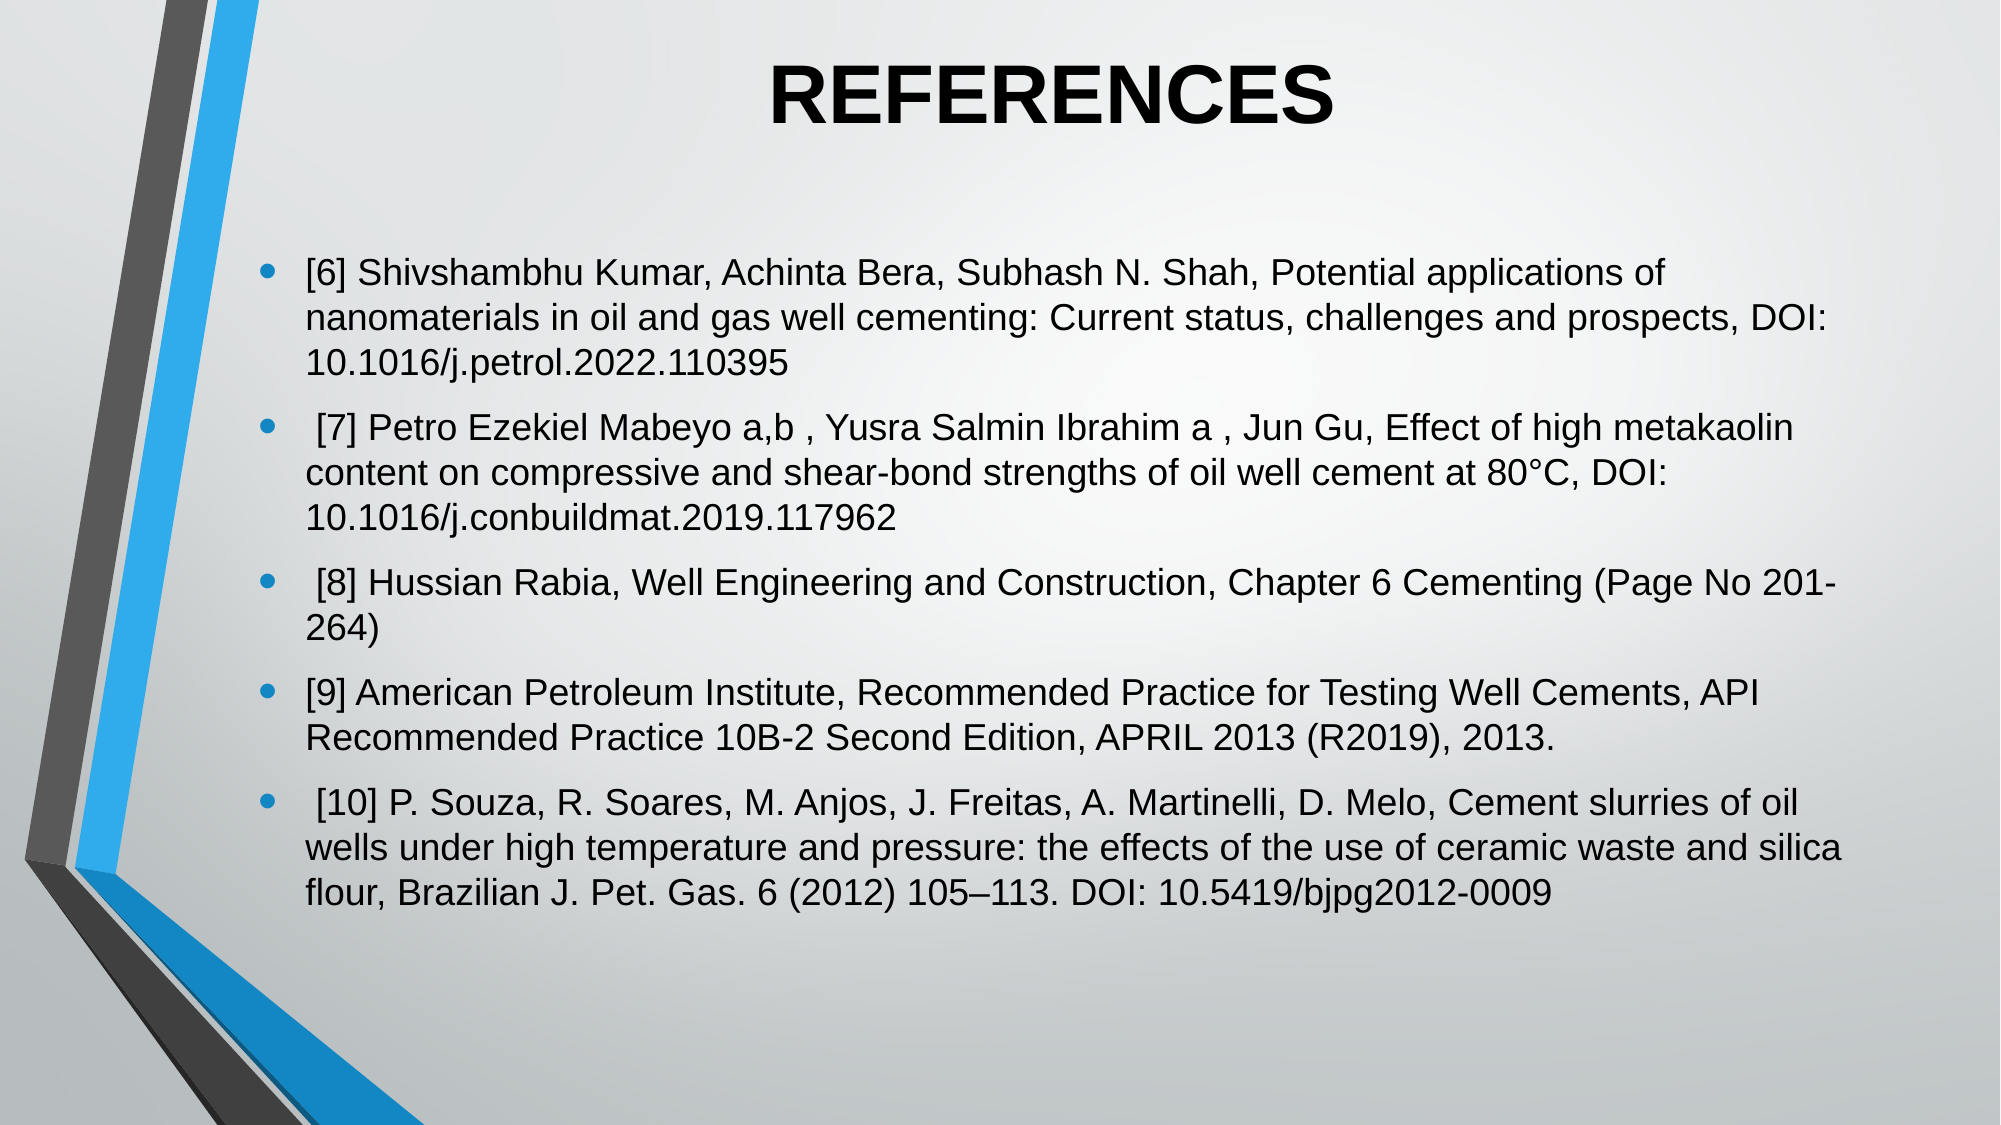

# REFERENCES
[6] Shivshambhu Kumar, Achinta Bera, Subhash N. Shah, Potential applications of nanomaterials in oil and gas well cementing: Current status, challenges and prospects, DOI: 10.1016/j.petrol.2022.110395
 [7] Petro Ezekiel Mabeyo a,b , Yusra Salmin Ibrahim a , Jun Gu, Effect of high metakaolin content on compressive and shear-bond strengths of oil well cement at 80°C, DOI: 10.1016/j.conbuildmat.2019.117962
 [8] Hussian Rabia, Well Engineering and Construction, Chapter 6 Cementing (Page No 201-264)
[9] American Petroleum Institute, Recommended Practice for Testing Well Cements, API Recommended Practice 10B-2 Second Edition, APRIL 2013 (R2019), 2013.
 [10] P. Souza, R. Soares, M. Anjos, J. Freitas, A. Martinelli, D. Melo, Cement slurries of oil wells under high temperature and pressure: the effects of the use of ceramic waste and silica flour, Brazilian J. Pet. Gas. 6 (2012) 105–113. DOI: 10.5419/bjpg2012-0009